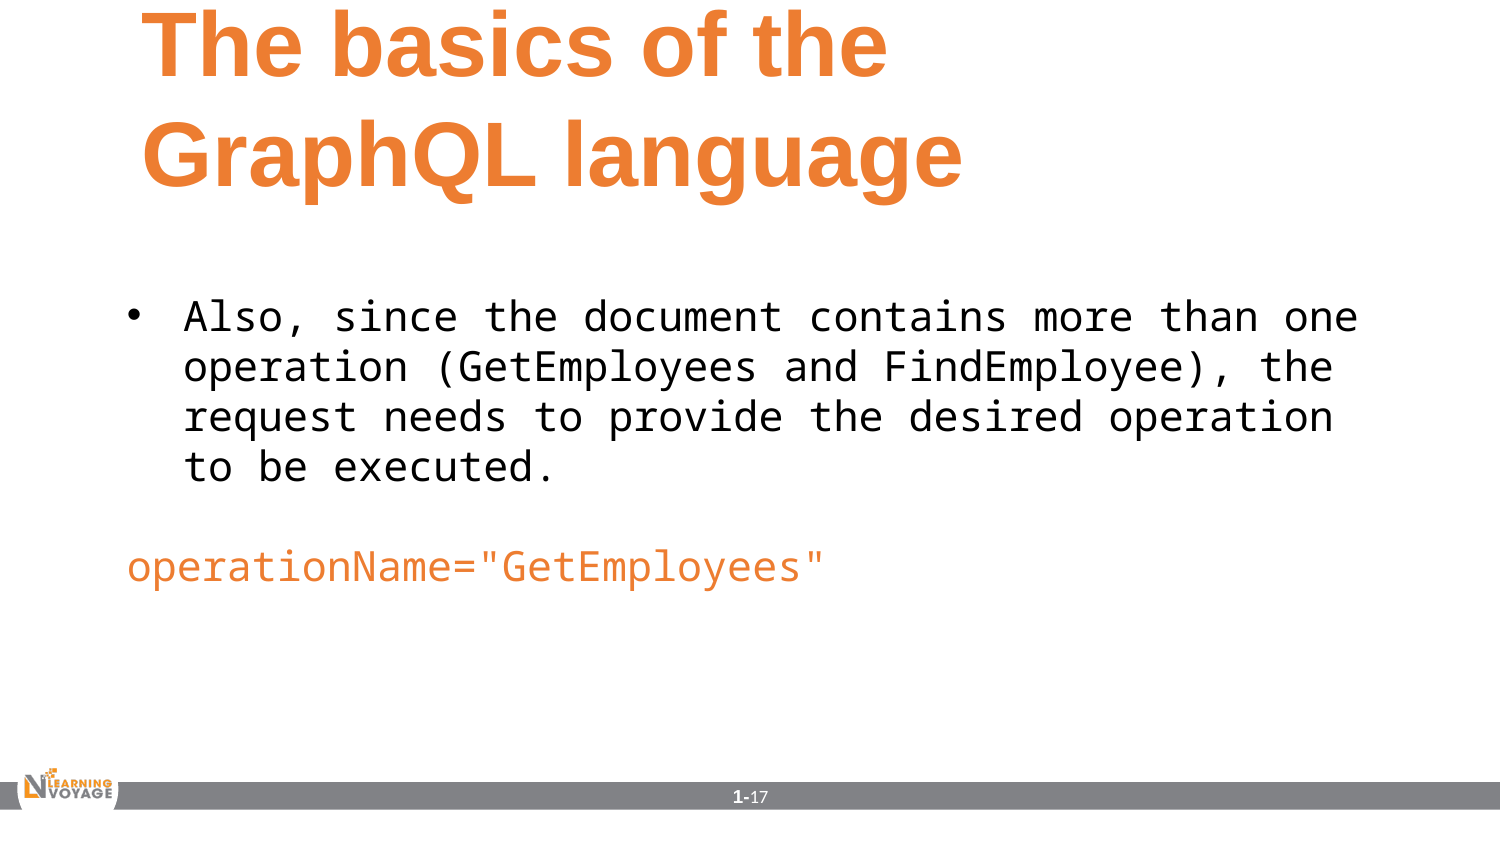

The basics of the GraphQL language
Also, since the document contains more than one operation (GetEmployees and FindEmployee), the request needs to provide the desired operation to be executed.

operationName="GetEmployees"
1-17